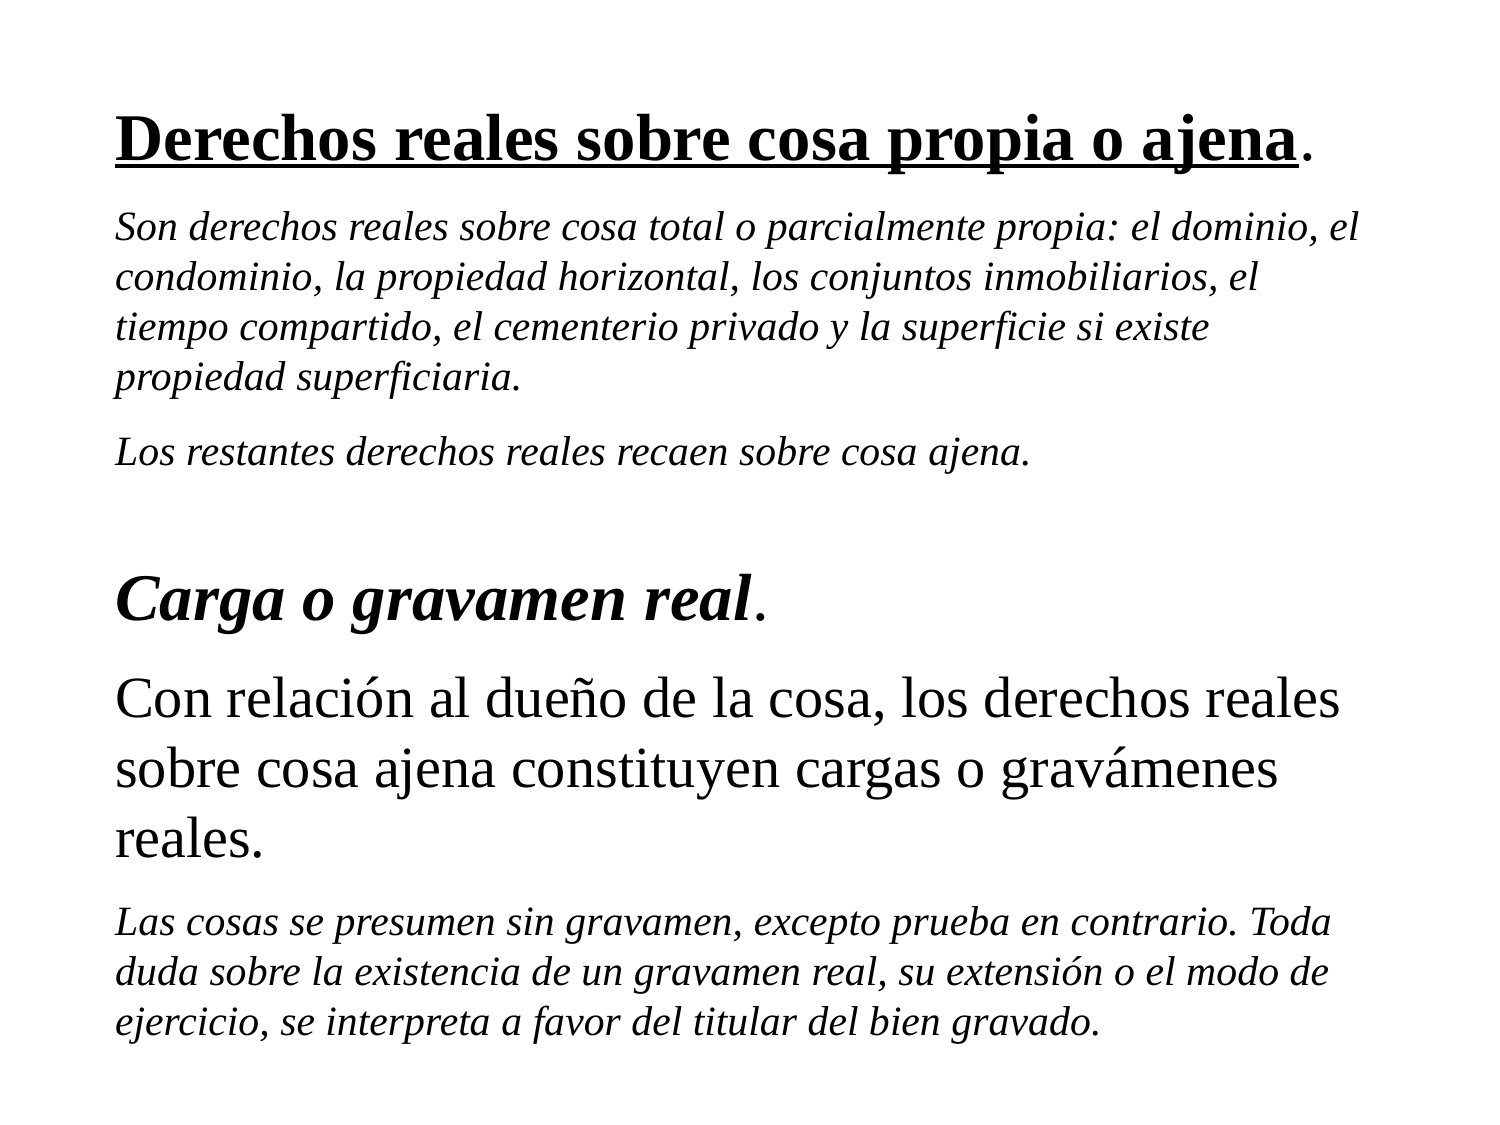

Derechos reales sobre cosa propia o ajena.
Son derechos reales sobre cosa total o parcialmente propia: el dominio, el condominio, la propiedad horizontal, los conjuntos inmobiliarios, el tiempo compartido, el cementerio privado y la superficie si existe propiedad superficiaria.
Los restantes derechos reales recaen sobre cosa ajena.
Carga o gravamen real.
Con relación al dueño de la cosa, los derechos reales sobre cosa ajena constituyen cargas o gravámenes reales.
Las cosas se presumen sin gravamen, excepto prueba en contrario. Toda duda sobre la existencia de un gravamen real, su extensión o el modo de ejercicio, se interpreta a favor del titular del bien gravado.